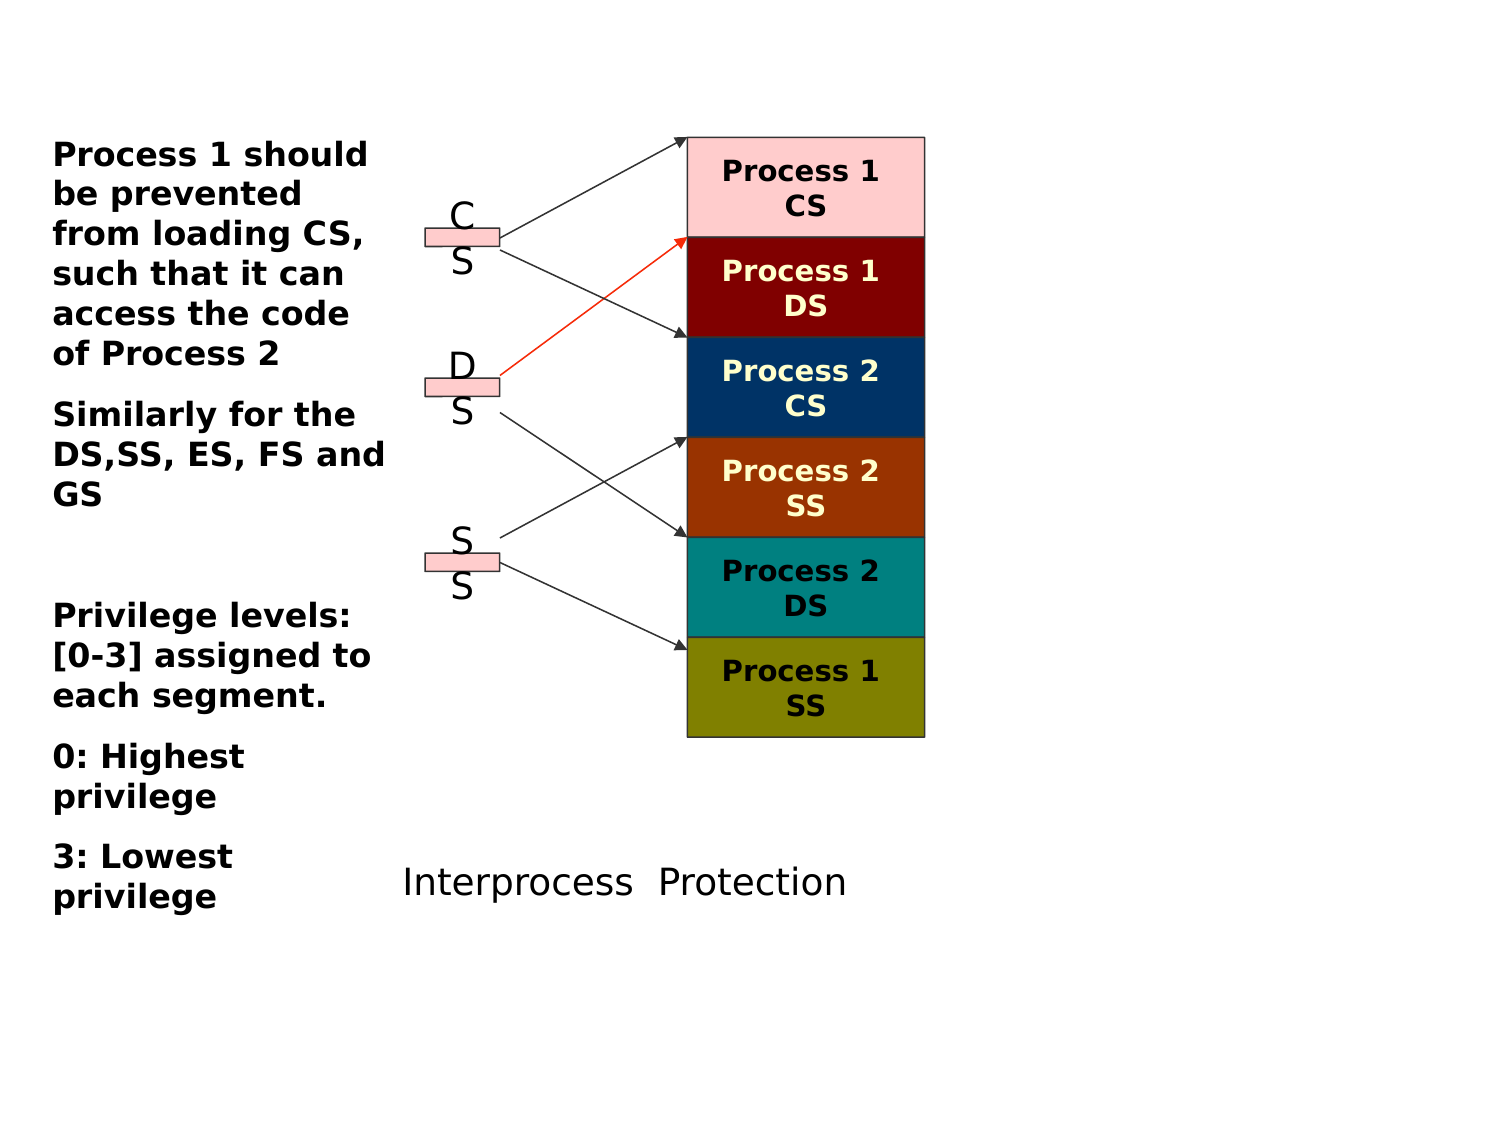

Process 1 should be prevented from loading CS, such that it can access the code of Process 2
Similarly for the DS,SS, ES, FS and GS

Privilege levels: [0-3] assigned to each segment.
0: Highest privilege
3: Lowest privilege

Process 1
CS
CS

Process 1
DS

DS

Process 2
CS

Process 2
SS
SS

Process 2
DS

Process 1
SS
Interprocess  Protection